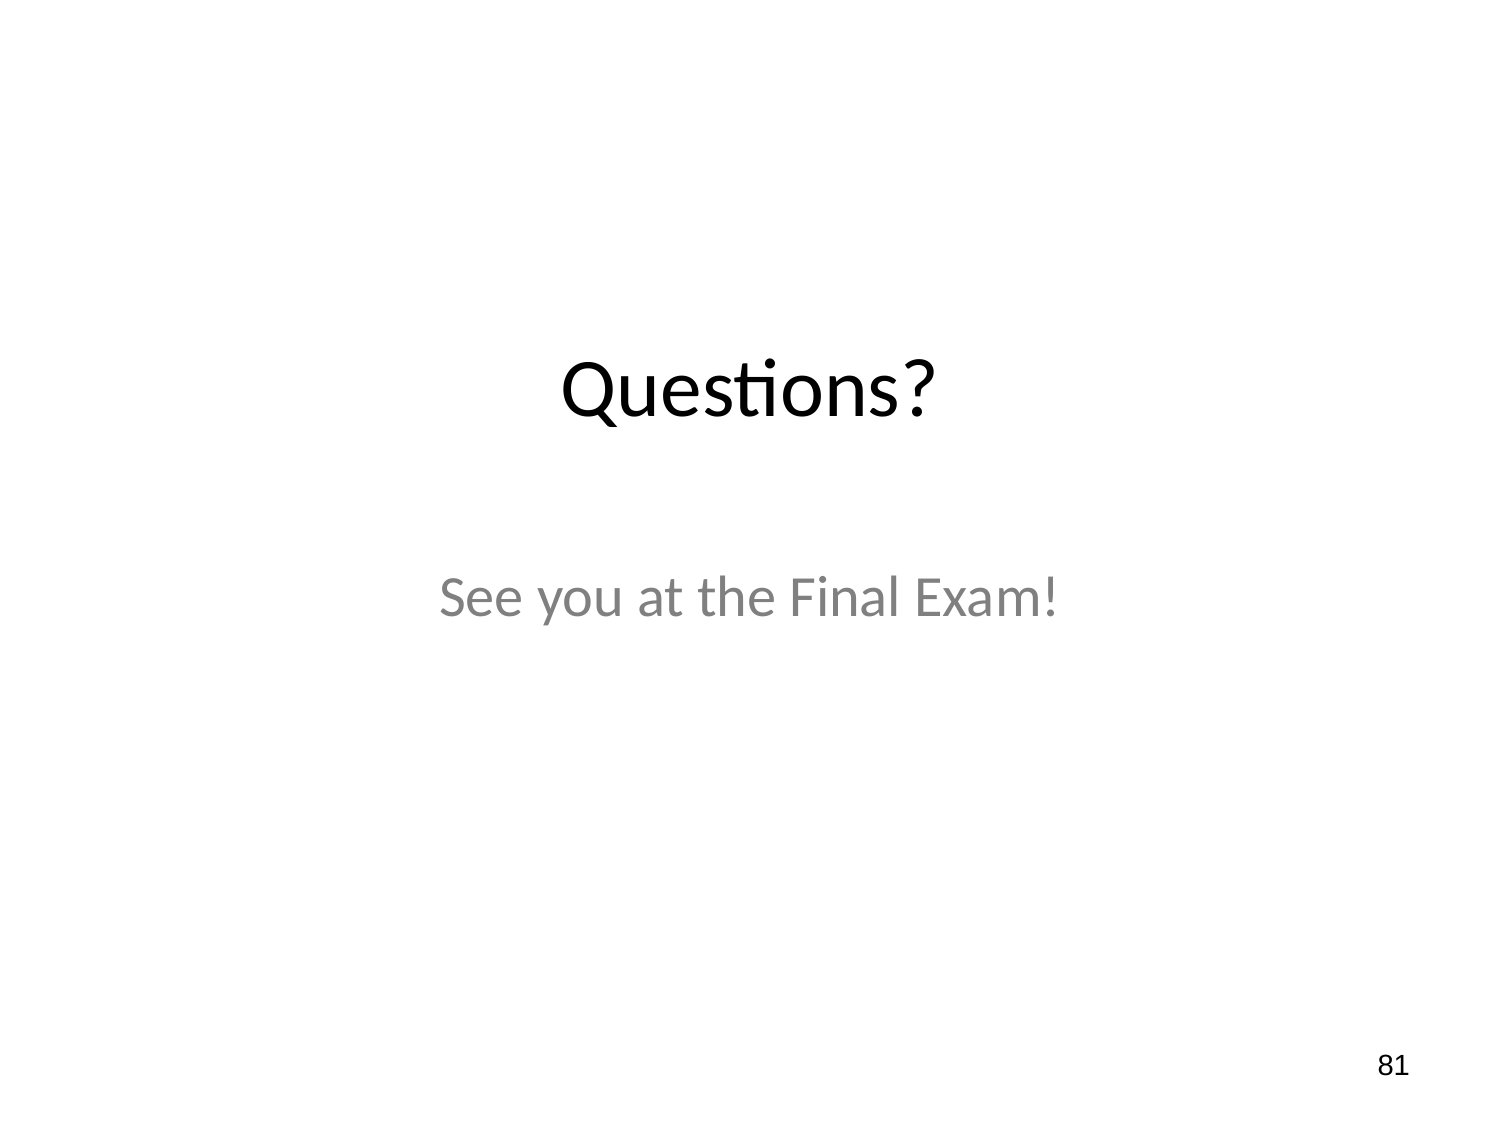

# Questions?
See you at the Final Exam!
81